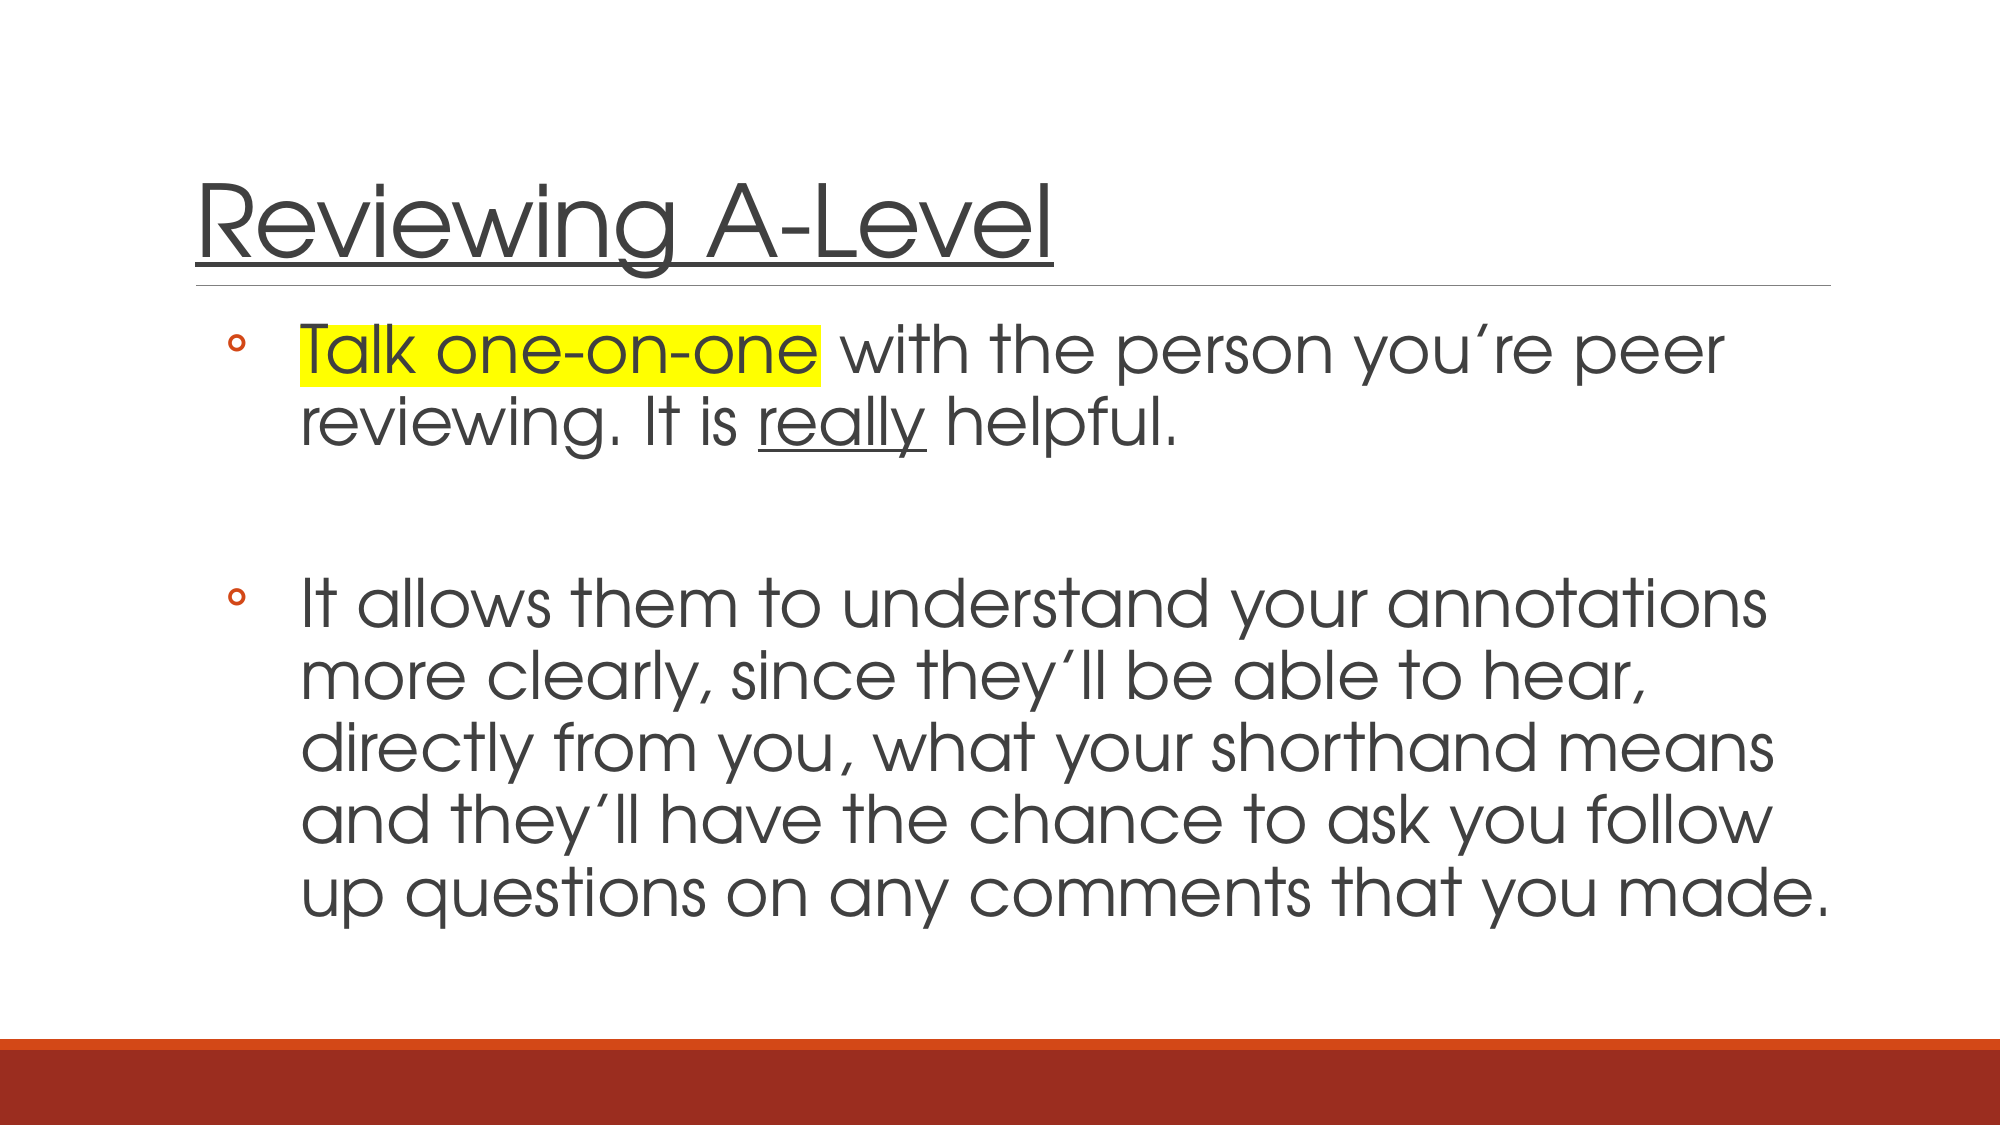

# Reviewing A-Level
Talk one-on-one with the person you’re peer reviewing. It is really helpful.

It allows them to understand your annotations more clearly, since they’ll be able to hear, directly from you, what your shorthand means and they’ll have the chance to ask you follow up questions on any comments that you made.